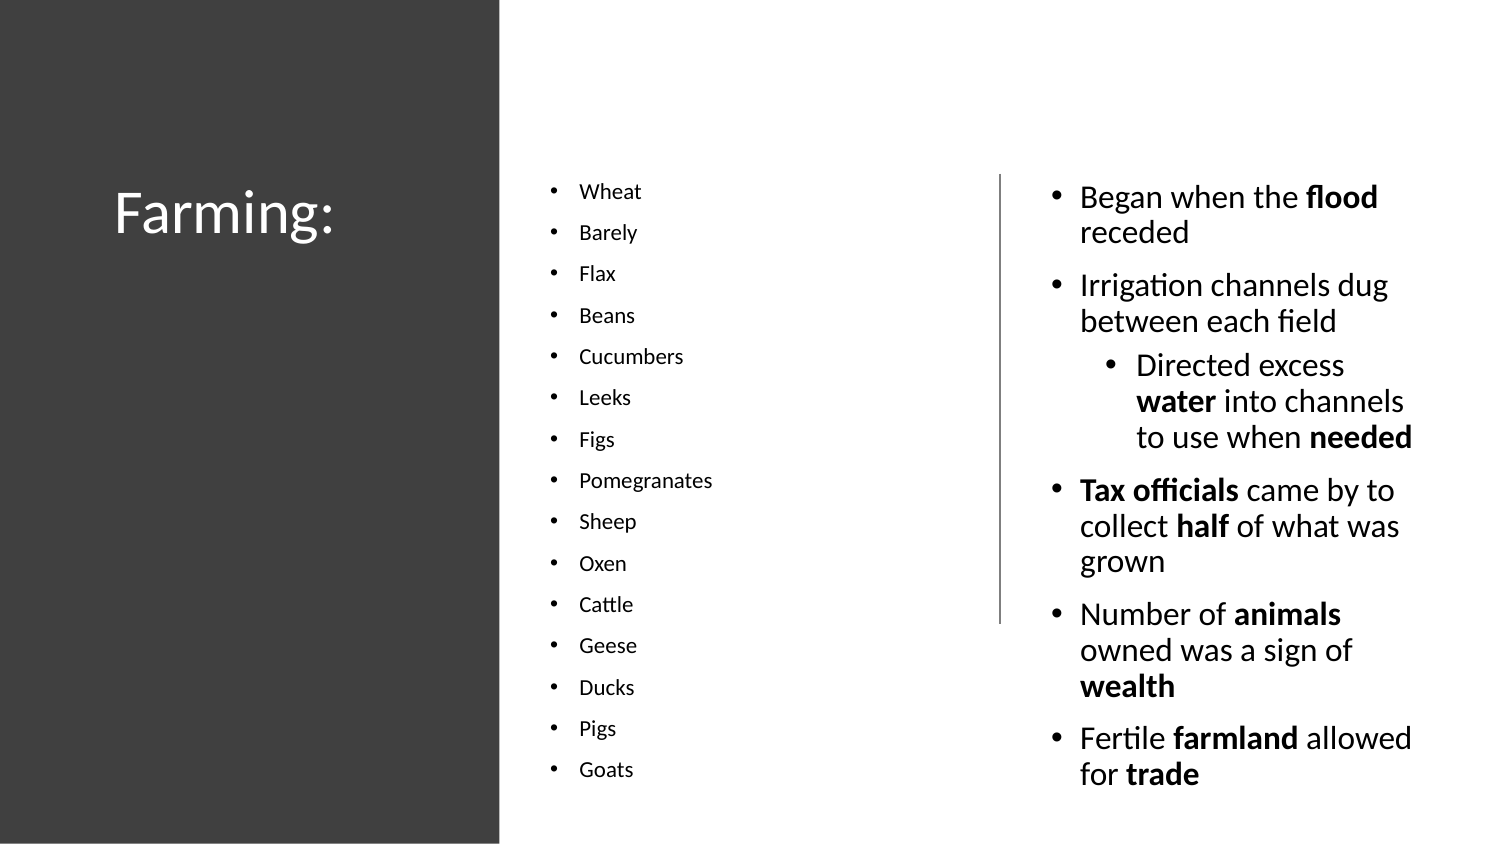

# Farming:
Wheat
Barely
Flax
Beans
Cucumbers
Leeks
Figs
Pomegranates
Sheep
Oxen
Cattle
Geese
Ducks
Pigs
Goats
Began when the flood receded
Irrigation channels dug between each field
Directed excess water into channels to use when needed
Tax officials came by to collect half of what was grown
Number of animals owned was a sign of wealth
Fertile farmland allowed for trade